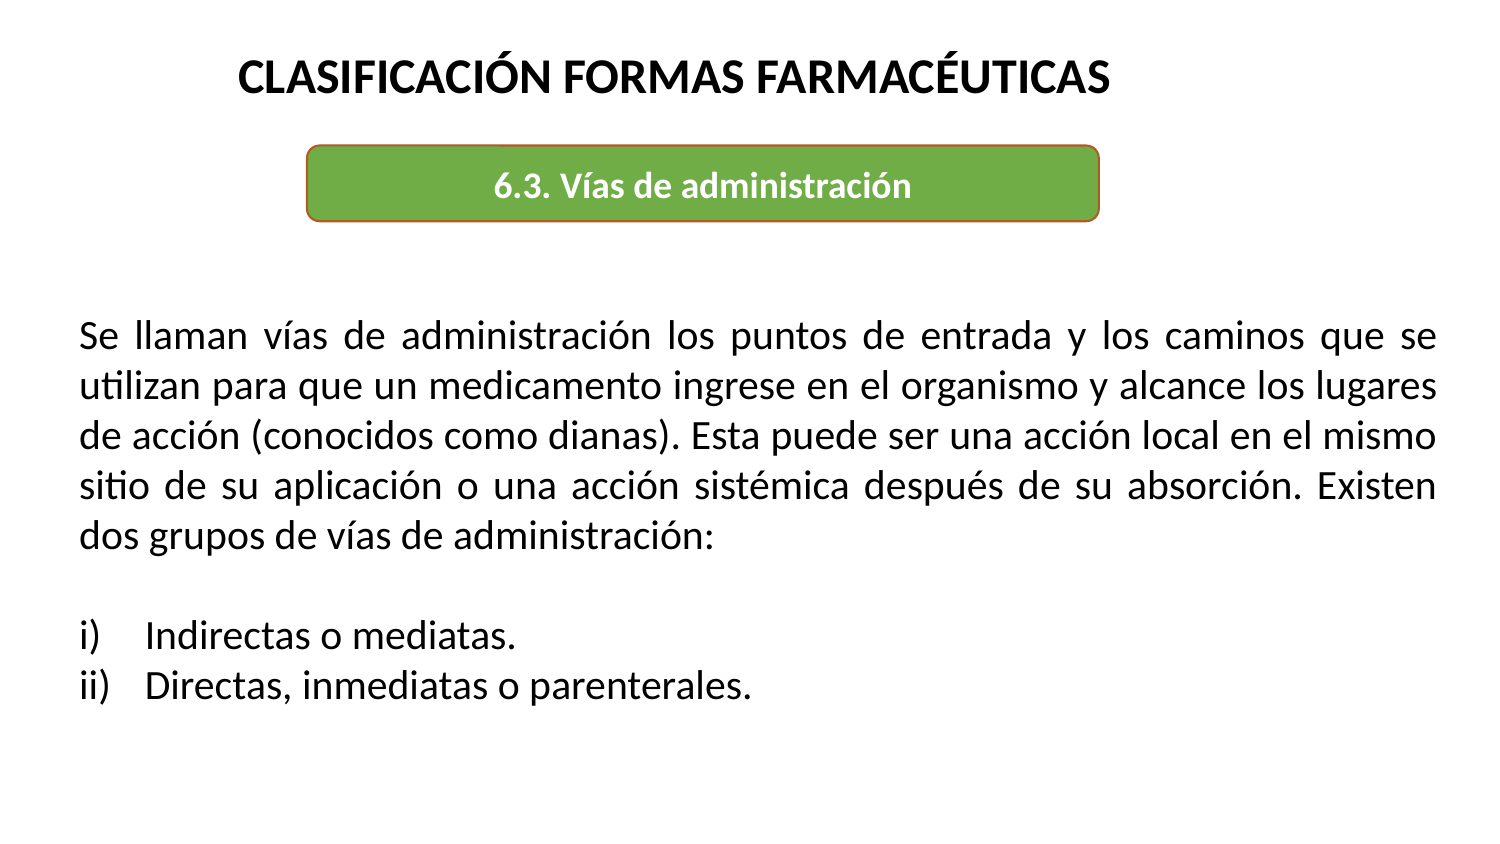

CLASIFICACIÓN FORMAS FARMACÉUTICAS
6.3. Vías de administración
Se llaman vías de administración los puntos de entrada y los caminos que se utilizan para que un medicamento ingrese en el organismo y alcance los lugares de acción (conocidos como dianas). Esta puede ser una acción local en el mismo sitio de su aplicación o una acción sistémica después de su absorción. Existen dos grupos de vías de administración:

Indirectas o mediatas.
Directas, inmediatas o parenterales.